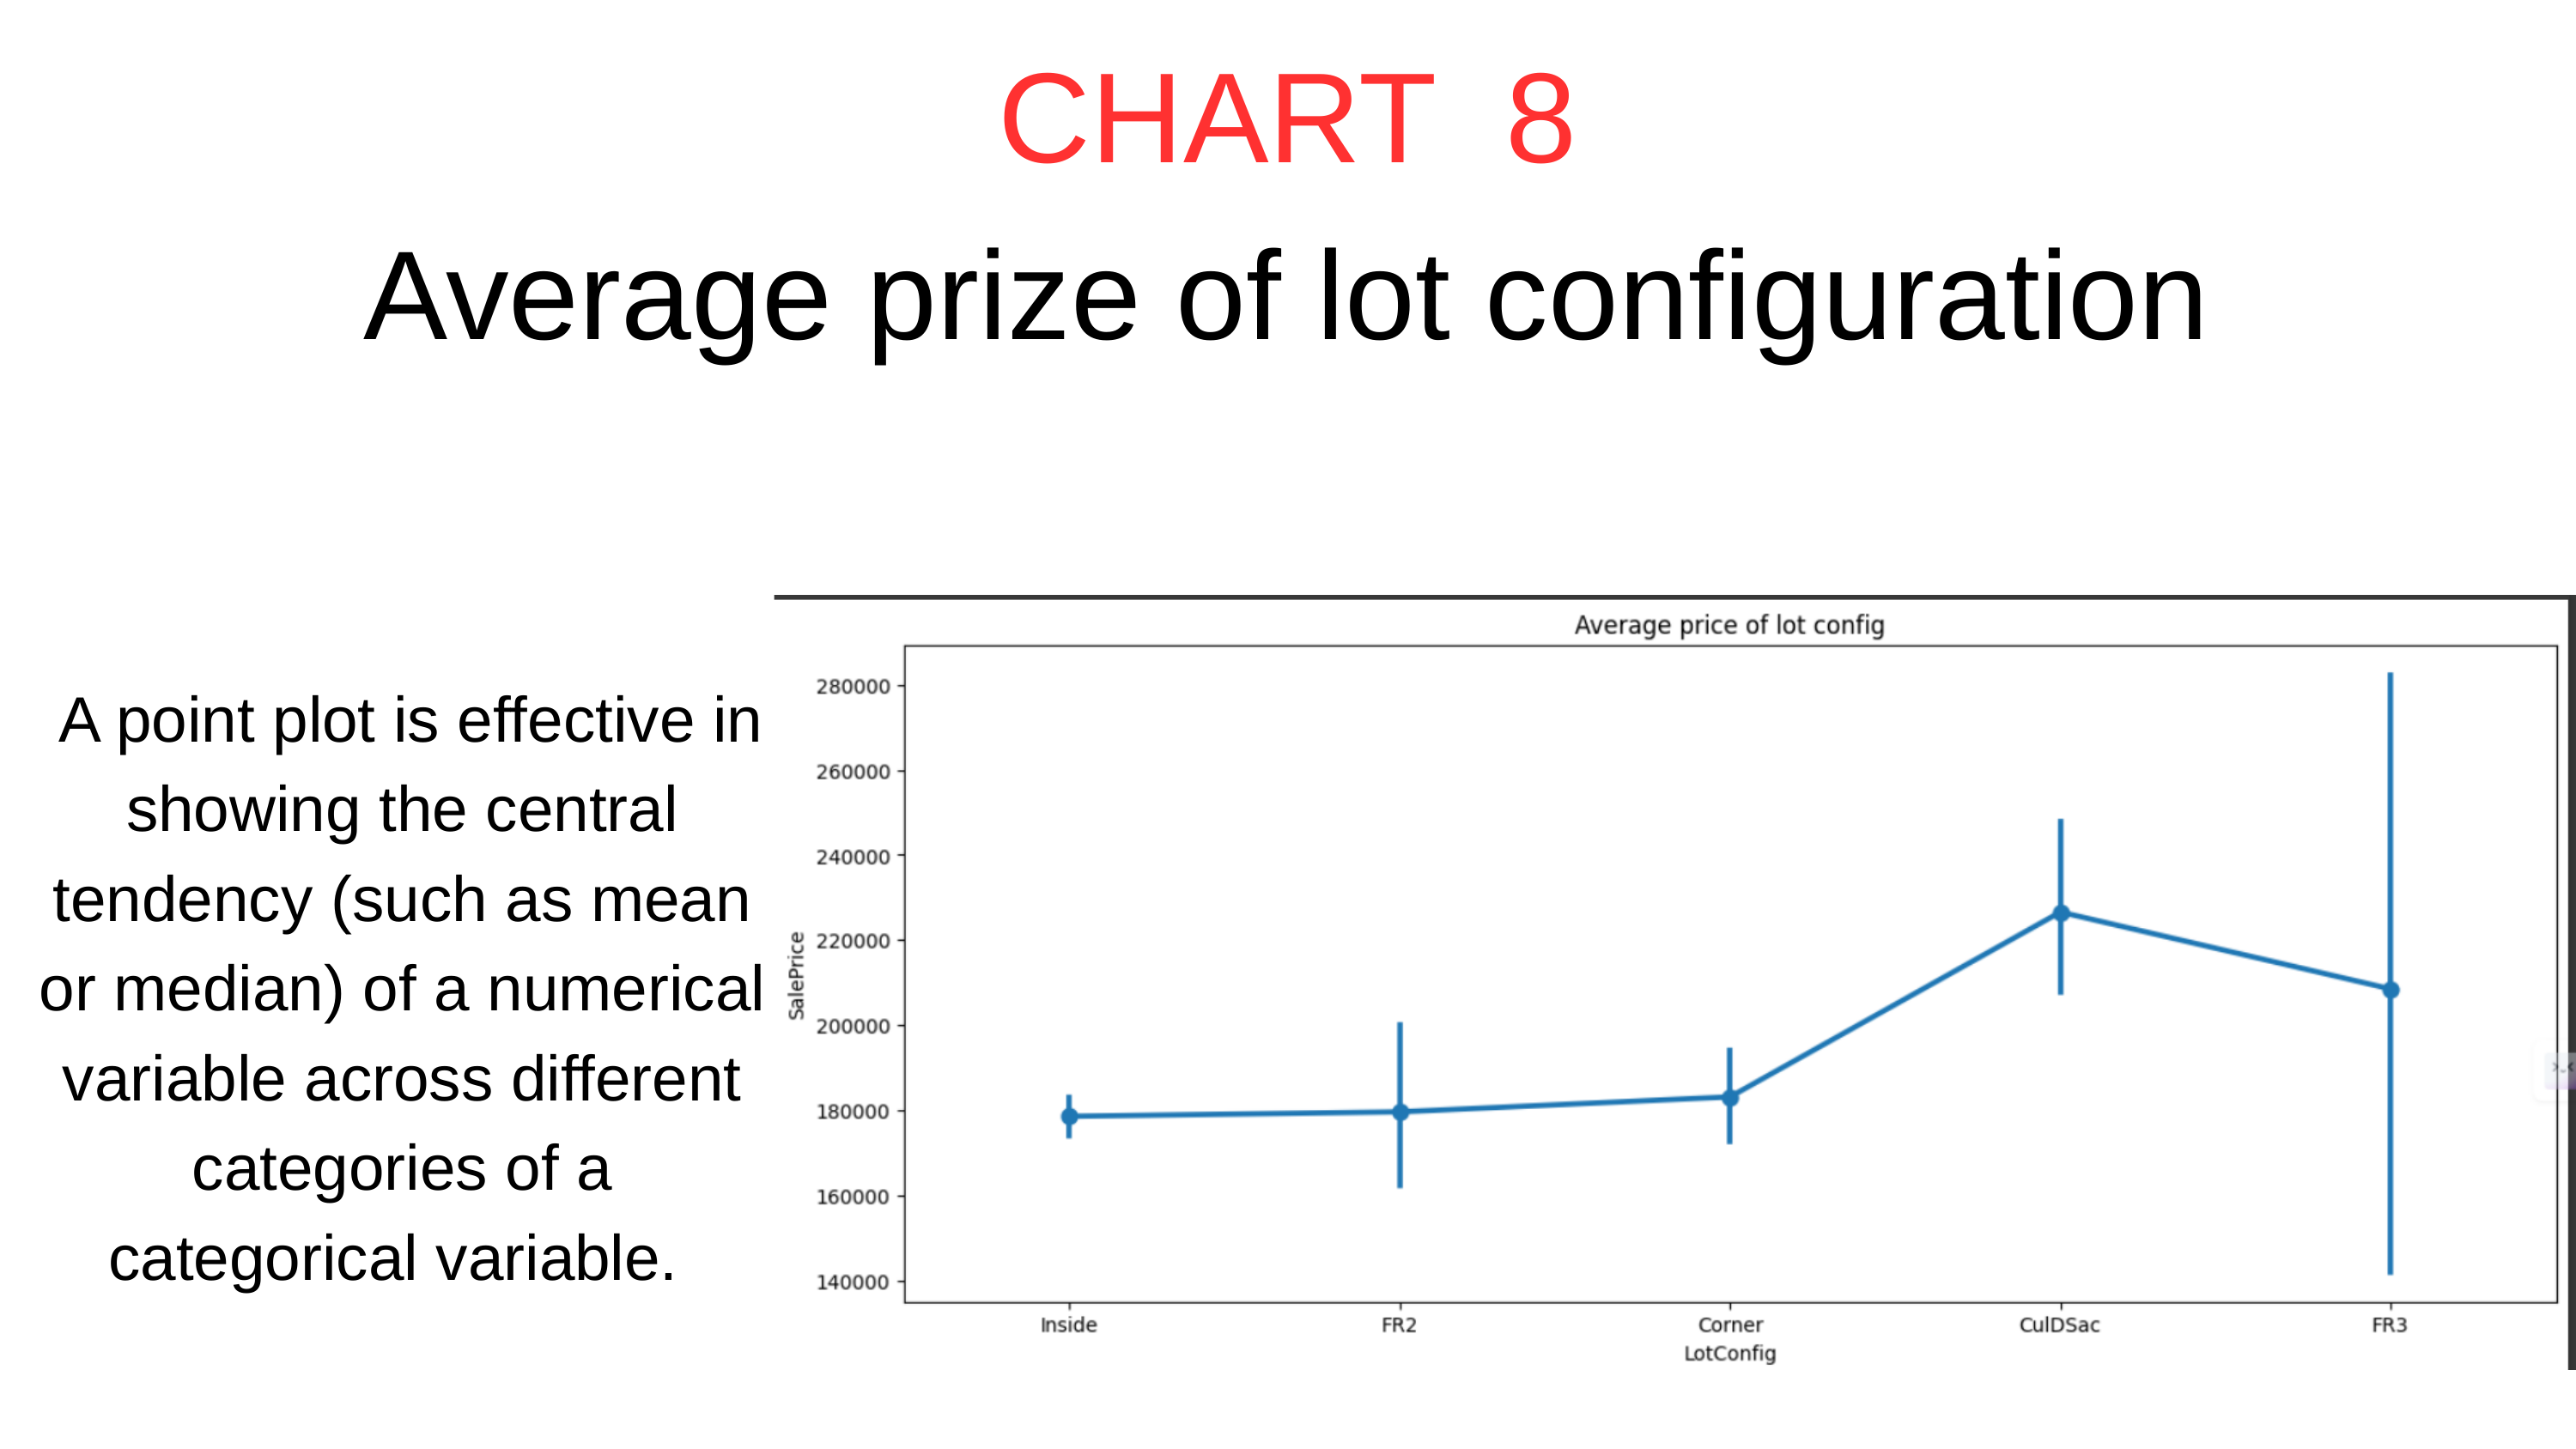

CHART  8
Average prize of lot configuration

 A point plot is effective in showing the central tendency (such as mean or median) of a numerical variable across different categories of a categorical variable.